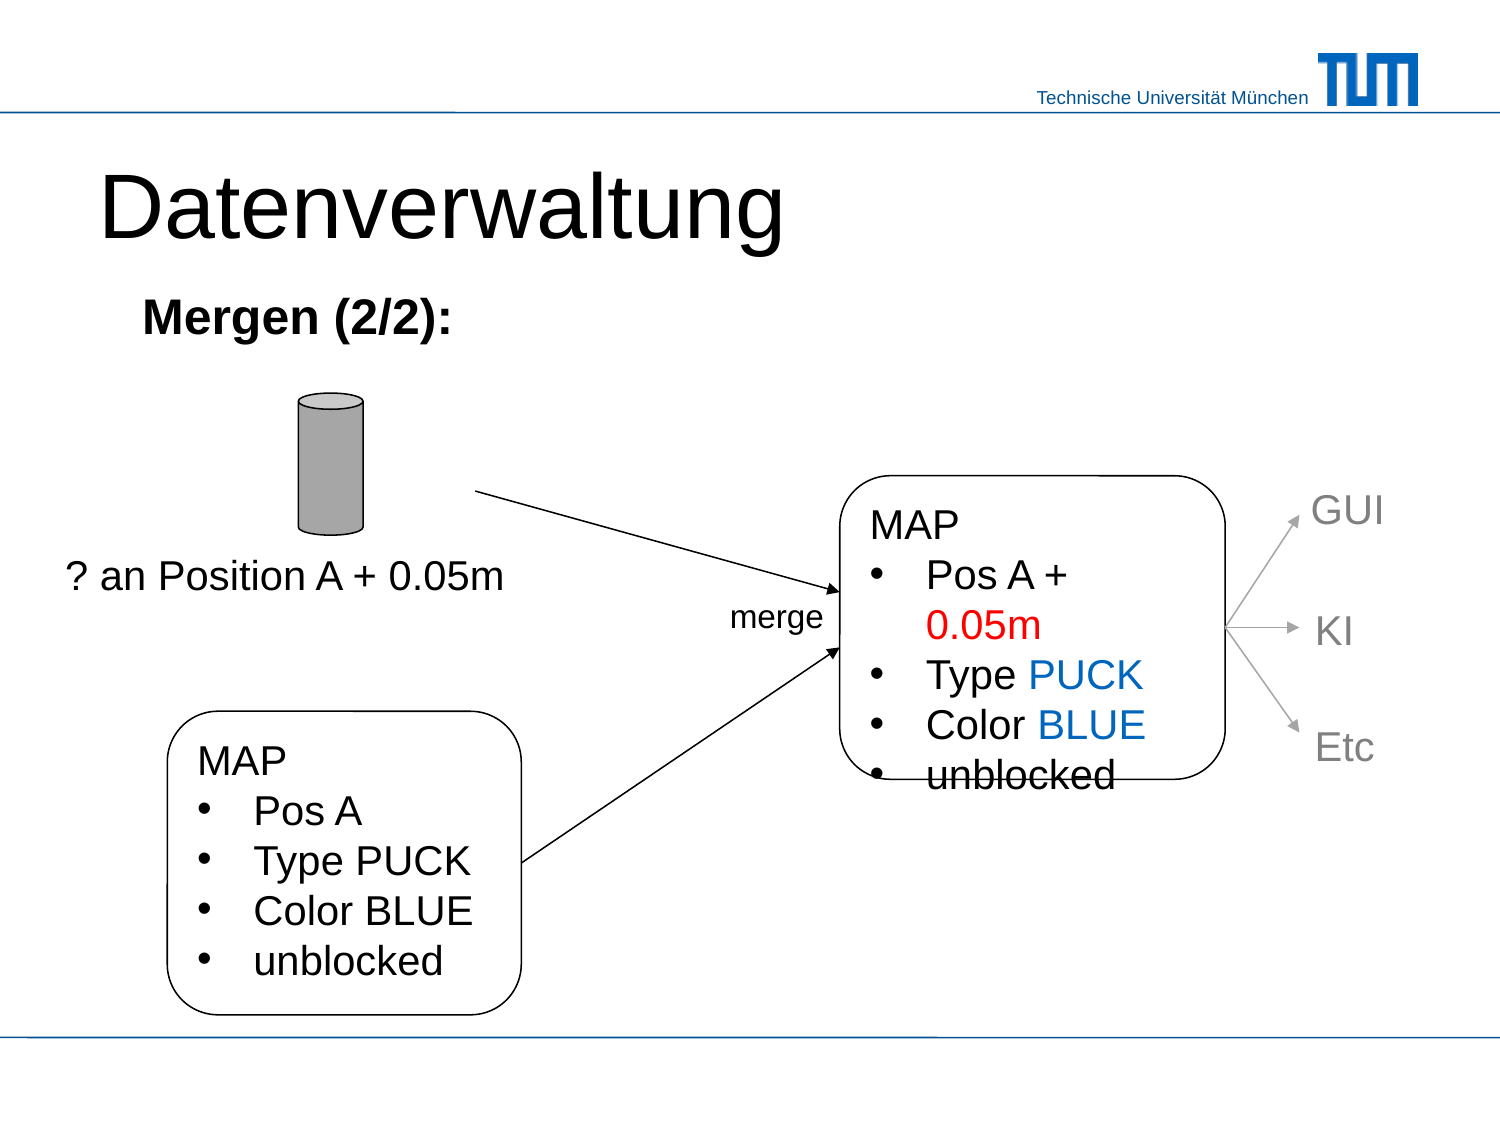

# Datenverwaltung
Mergen (2/2):

MAP
Pos A + 0.05m
Type PUCK
Color BLUE
unblocked
GUI
? an Position A + 0.05m
merge
KI
MAP
Pos A
Type PUCK
Color BLUE
unblocked
Etc